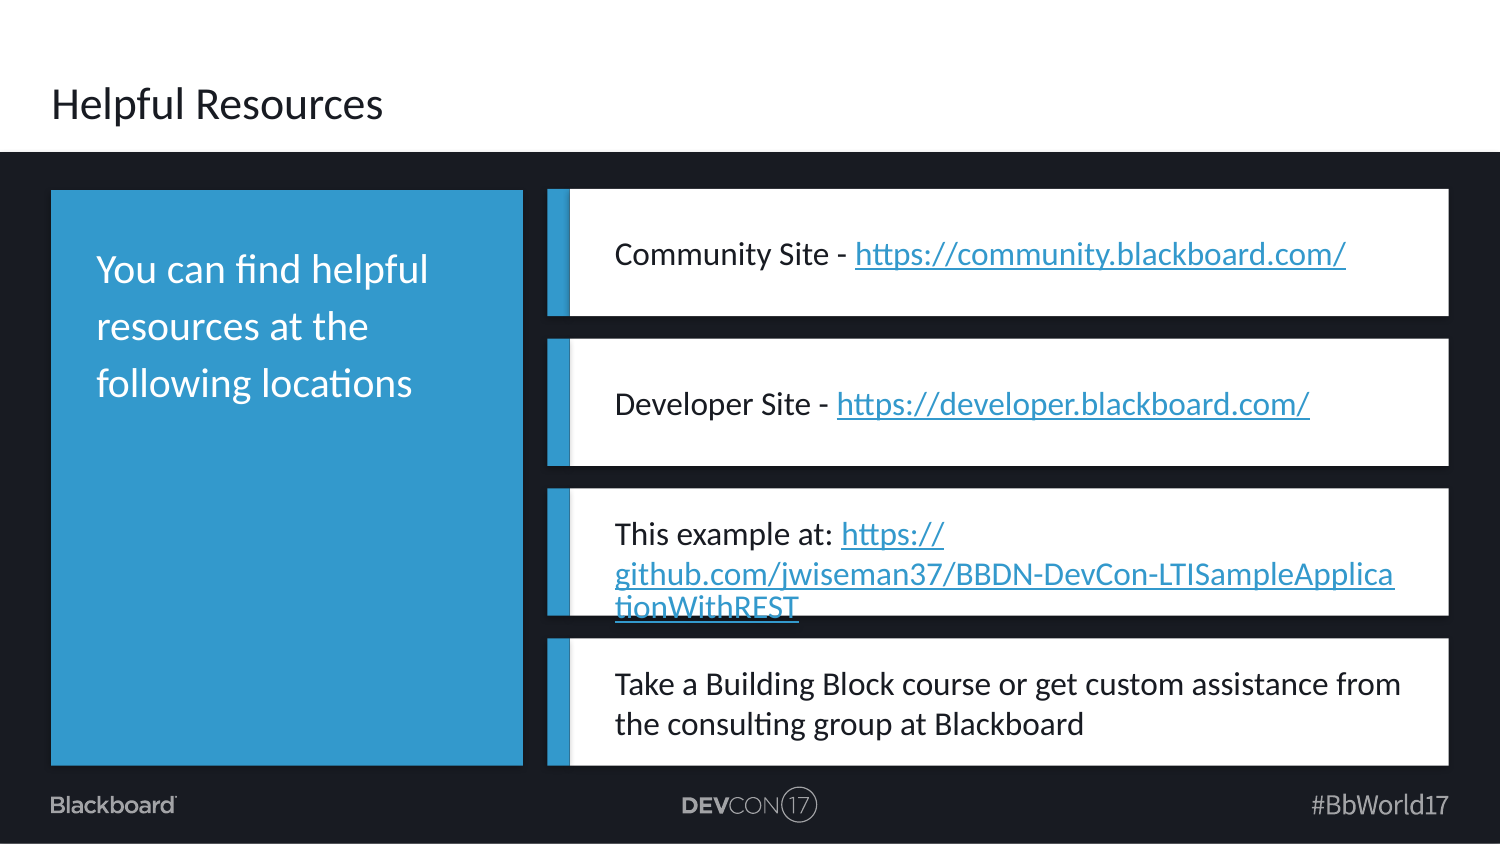

# Helpful Resources

Community Site - https://community.blackboard.com/
You can find helpful resources at the following locations

Developer Site - https://developer.blackboard.com/

This example at: https://github.com/jwiseman37/BBDN-DevCon-LTISampleApplicationWithREST

Take a Building Block course or get custom assistance from the consulting group at Blackboard